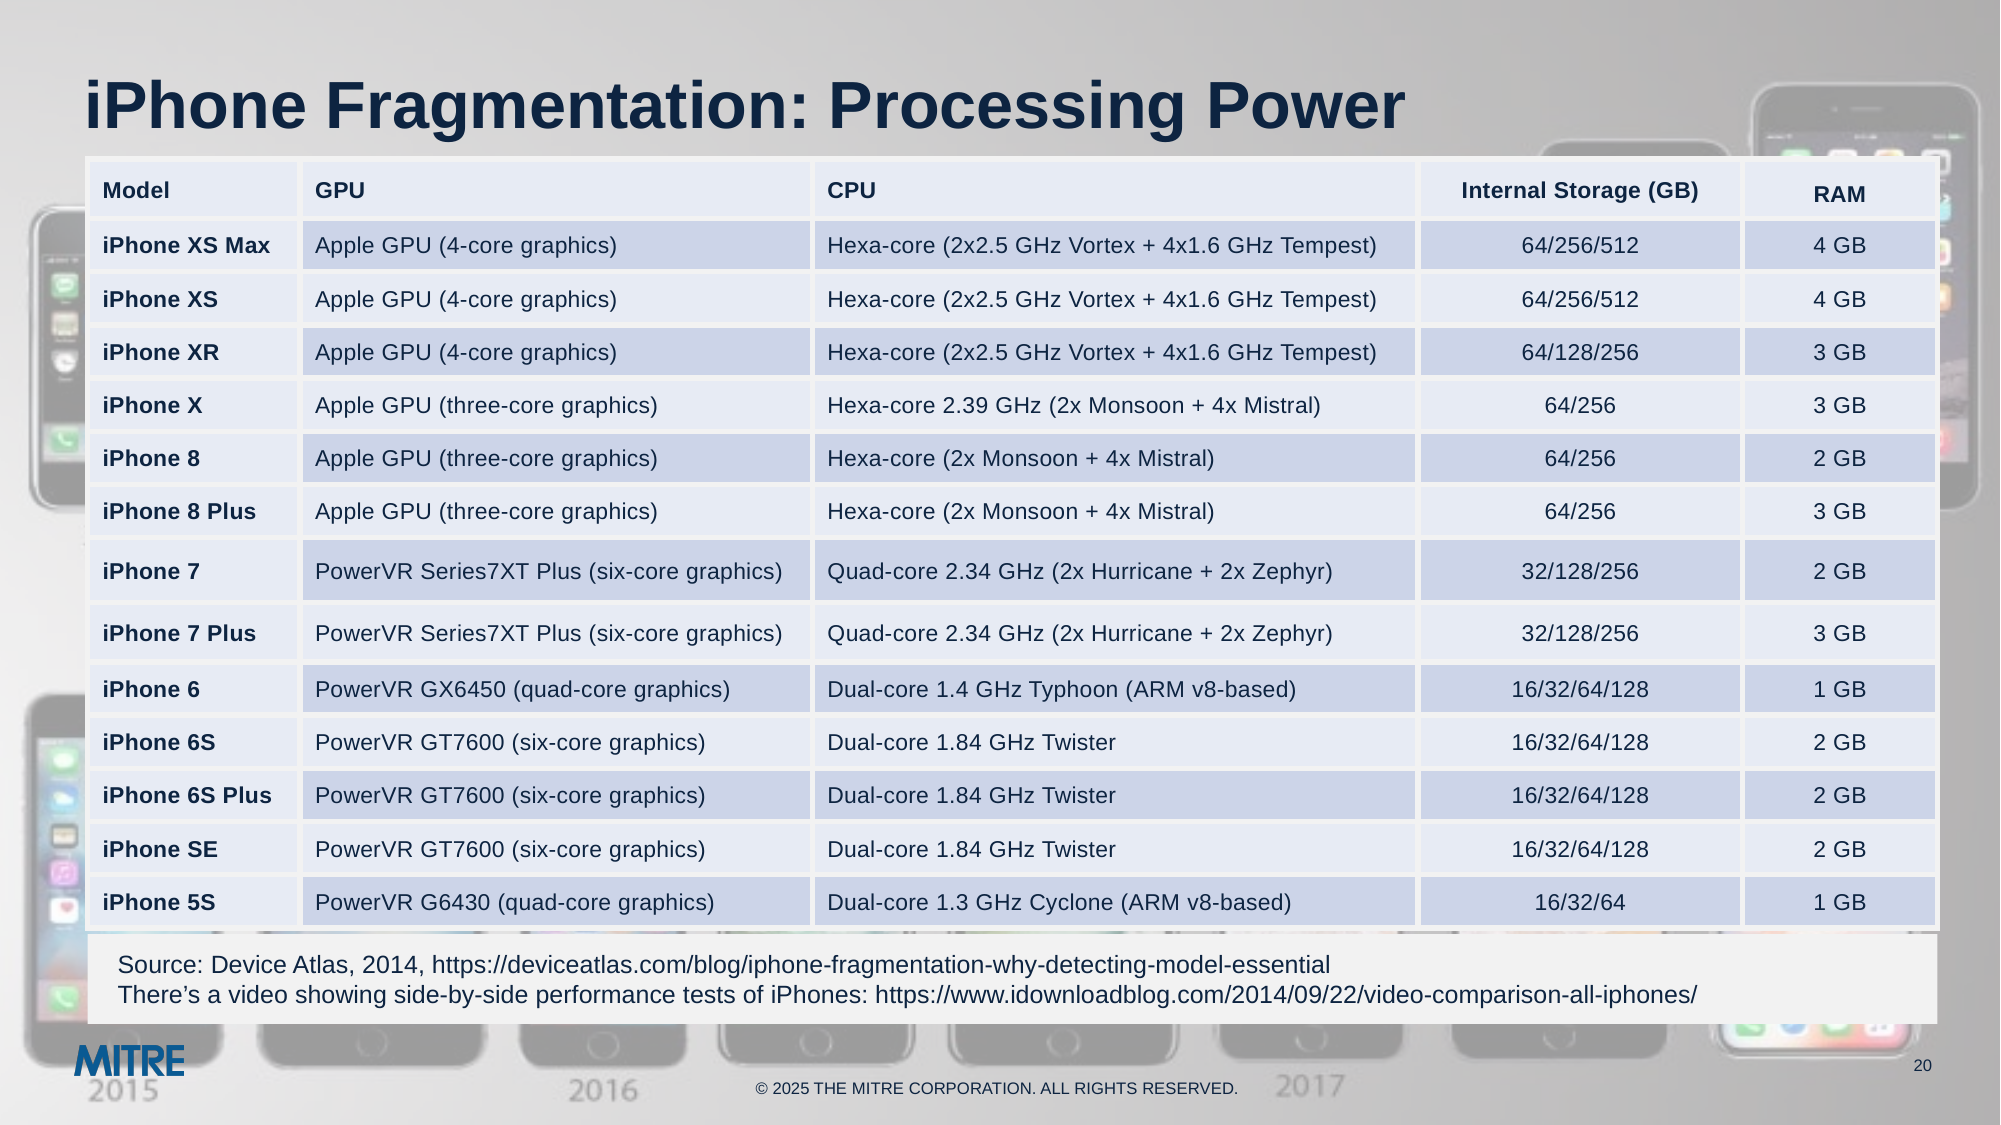

# iPhone Fragmentation: Processing Power
| Model | GPU | CPU | Internal Storage (GB) | RAM |
| --- | --- | --- | --- | --- |
| iPhone XS Max | Apple GPU (4-core graphics) | Hexa-core (2x2.5 GHz Vortex + 4x1.6 GHz Tempest) | 64/256/512 | 4 GB |
| iPhone XS | Apple GPU (4-core graphics) | Hexa-core (2x2.5 GHz Vortex + 4x1.6 GHz Tempest) | 64/256/512 | 4 GB |
| iPhone XR | Apple GPU (4-core graphics) | Hexa-core (2x2.5 GHz Vortex + 4x1.6 GHz Tempest) | 64/128/256 | 3 GB |
| iPhone X | Apple GPU (three-core graphics) | Hexa-core 2.39 GHz (2x Monsoon + 4x Mistral) | 64/256 | 3 GB |
| iPhone 8 | Apple GPU (three-core graphics) | Hexa-core (2x Monsoon + 4x Mistral) | 64/256 | 2 GB |
| iPhone 8 Plus | Apple GPU (three-core graphics) | Hexa-core (2x Monsoon + 4x Mistral) | 64/256 | 3 GB |
| iPhone 7 | PowerVR Series7XT Plus (six-core graphics) | Quad-core 2.34 GHz (2x Hurricane + 2x Zephyr) | 32/128/256 | 2 GB |
| iPhone 7 Plus | PowerVR Series7XT Plus (six-core graphics) | Quad-core 2.34 GHz (2x Hurricane + 2x Zephyr) | 32/128/256 | 3 GB |
| iPhone 6 | PowerVR GX6450 (quad-core graphics) | Dual-core 1.4 GHz Typhoon (ARM v8-based) | 16/32/64/128 | 1 GB |
| iPhone 6S | PowerVR GT7600 (six-core graphics) | Dual-core 1.84 GHz Twister | 16/32/64/128 | 2 GB |
| iPhone 6S Plus | PowerVR GT7600 (six-core graphics) | Dual-core 1.84 GHz Twister | 16/32/64/128 | 2 GB |
| iPhone SE | PowerVR GT7600 (six-core graphics) | Dual-core 1.84 GHz Twister | 16/32/64/128 | 2 GB |
| iPhone 5S | PowerVR G6430 (quad-core graphics) | Dual-core 1.3 GHz Cyclone (ARM v8-based) | 16/32/64 | 1 GB |
Source: Device Atlas, 2014, https://deviceatlas.com/blog/iphone-fragmentation-why-detecting-model-essential
There’s a video showing side-by-side performance tests of iPhones: https://www.idownloadblog.com/2014/09/22/video-comparison-all-iphones/
20